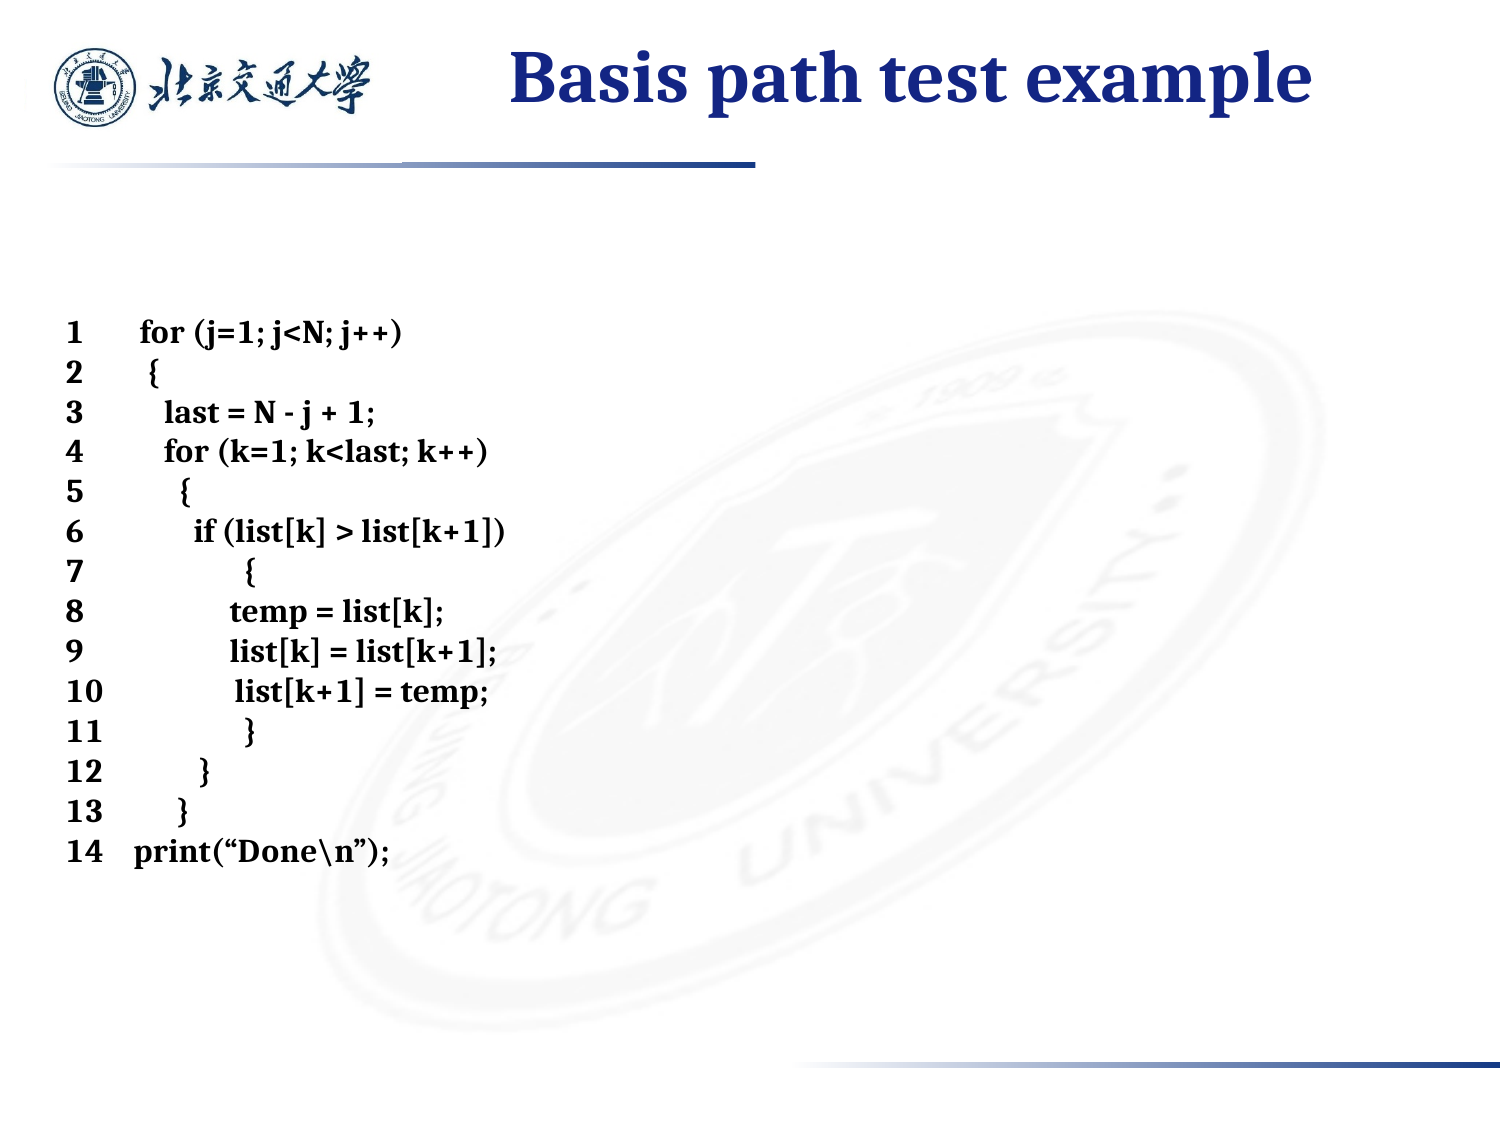

# Basis path test example
for (j=1; j<N; j++)
 {
3           last = N - j + 1;
4           for (k=1; k<last; k++)
5             {
6               if (list[k] > list[k+1])
7  	    {
8                    temp = list[k];
9                    list[k] = list[k+1];
10                  list[k+1] = temp;
11            	    }
12             }
13          }
14    print(“Done\n”);